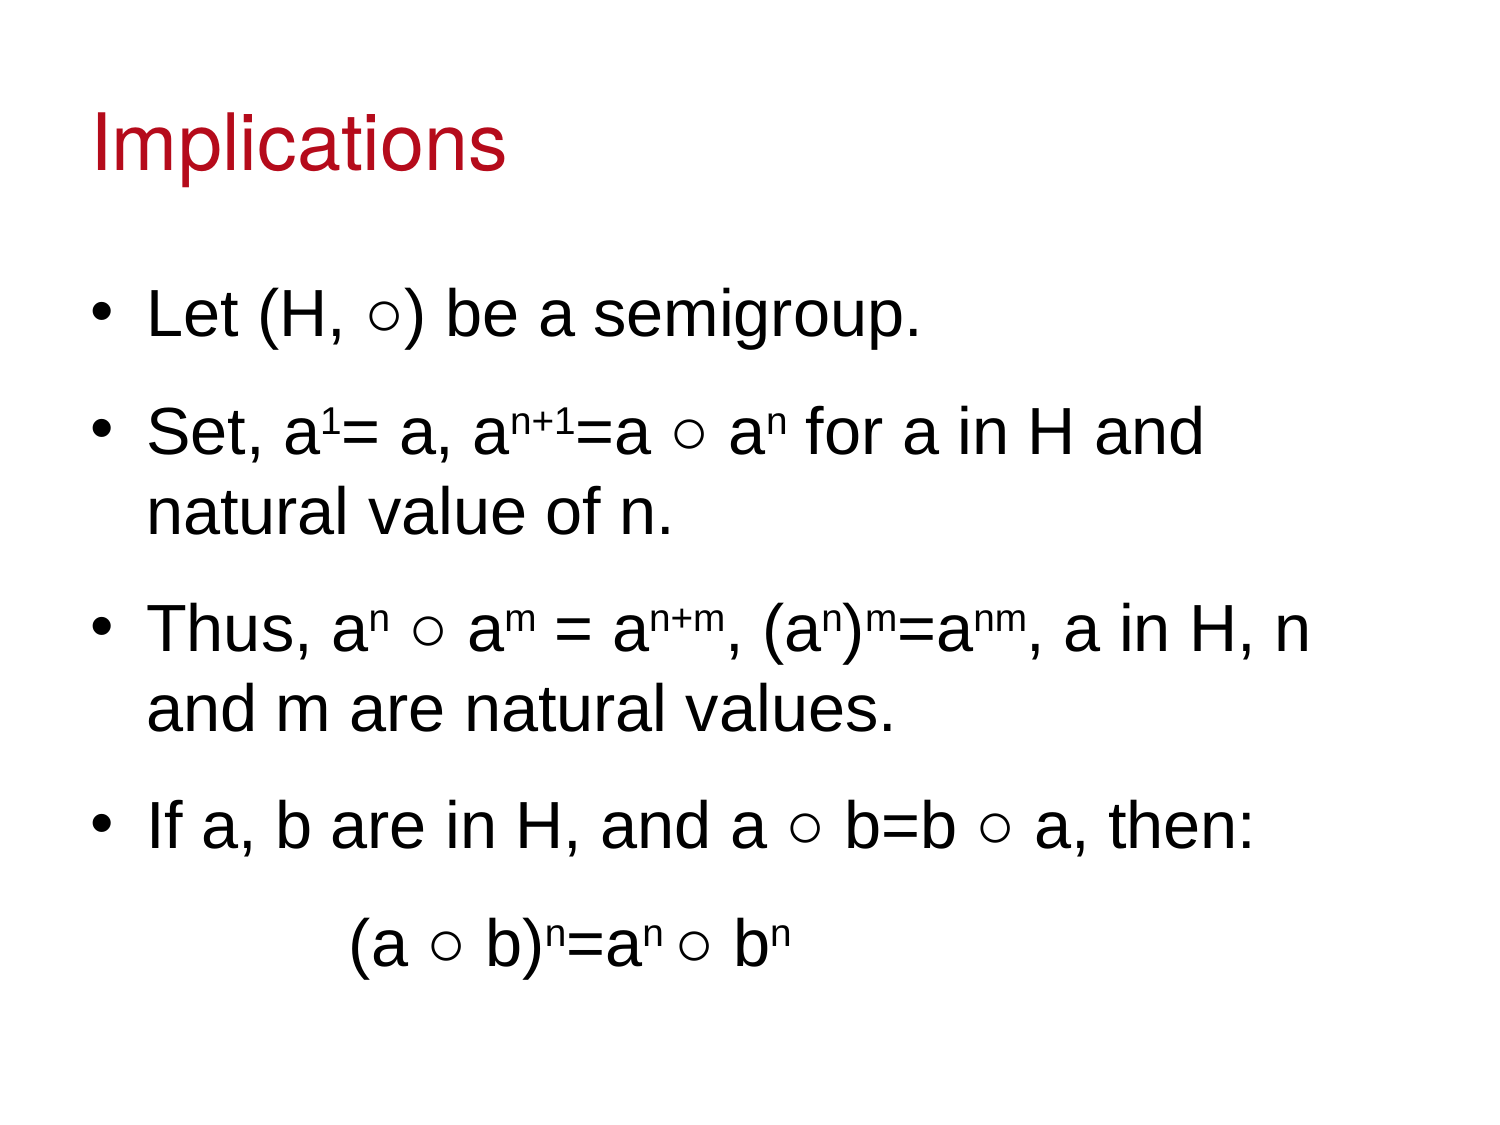

# Implications
Let (H, ○) be a semigroup.
Set, a1= a, an+1=a ○ an for a in H and natural value of n.
Thus, an ○ am = an+m, (an)m=anm, a in H, n and m are natural values.
If a, b are in H, and a ○ b=b ○ a, then:
              (a ○ b)n=an ○ bn